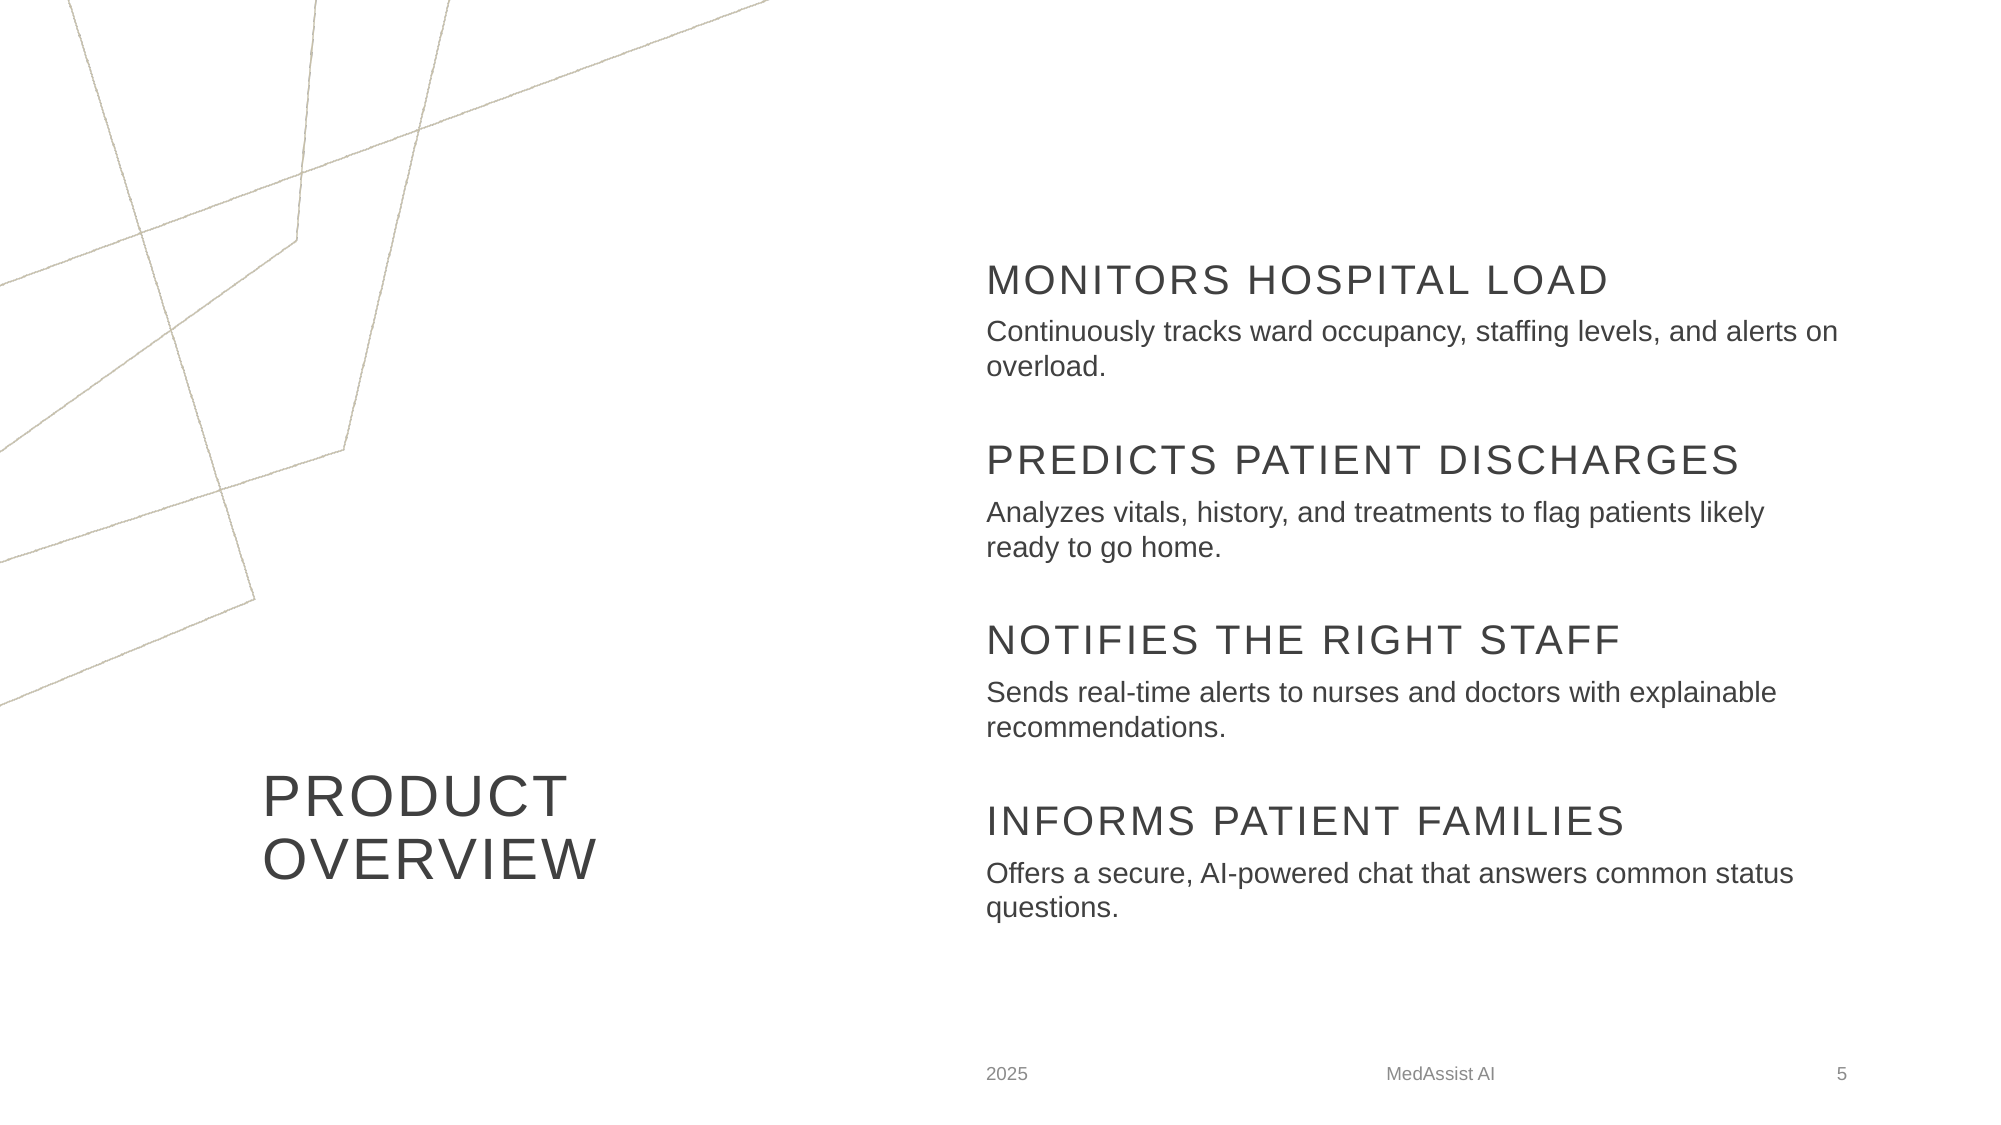

MONITORS HOSPITAL LOAD
Continuously tracks ward occupancy, staffing levels, and alerts on overload.
PREDICTS PATIENT DISCHARGES
Analyzes vitals, history, and treatments to flag patients likely ready to go home.
NOTIFIES THE RIGHT STAFF
Sends real-time alerts to nurses and doctors with explainable recommendations.
# PRODUCT OVERVIEW
INFORMS PATIENT FAMILIES
Offers a secure, AI-powered chat that answers common status questions.
2025
MedAssist AI
5